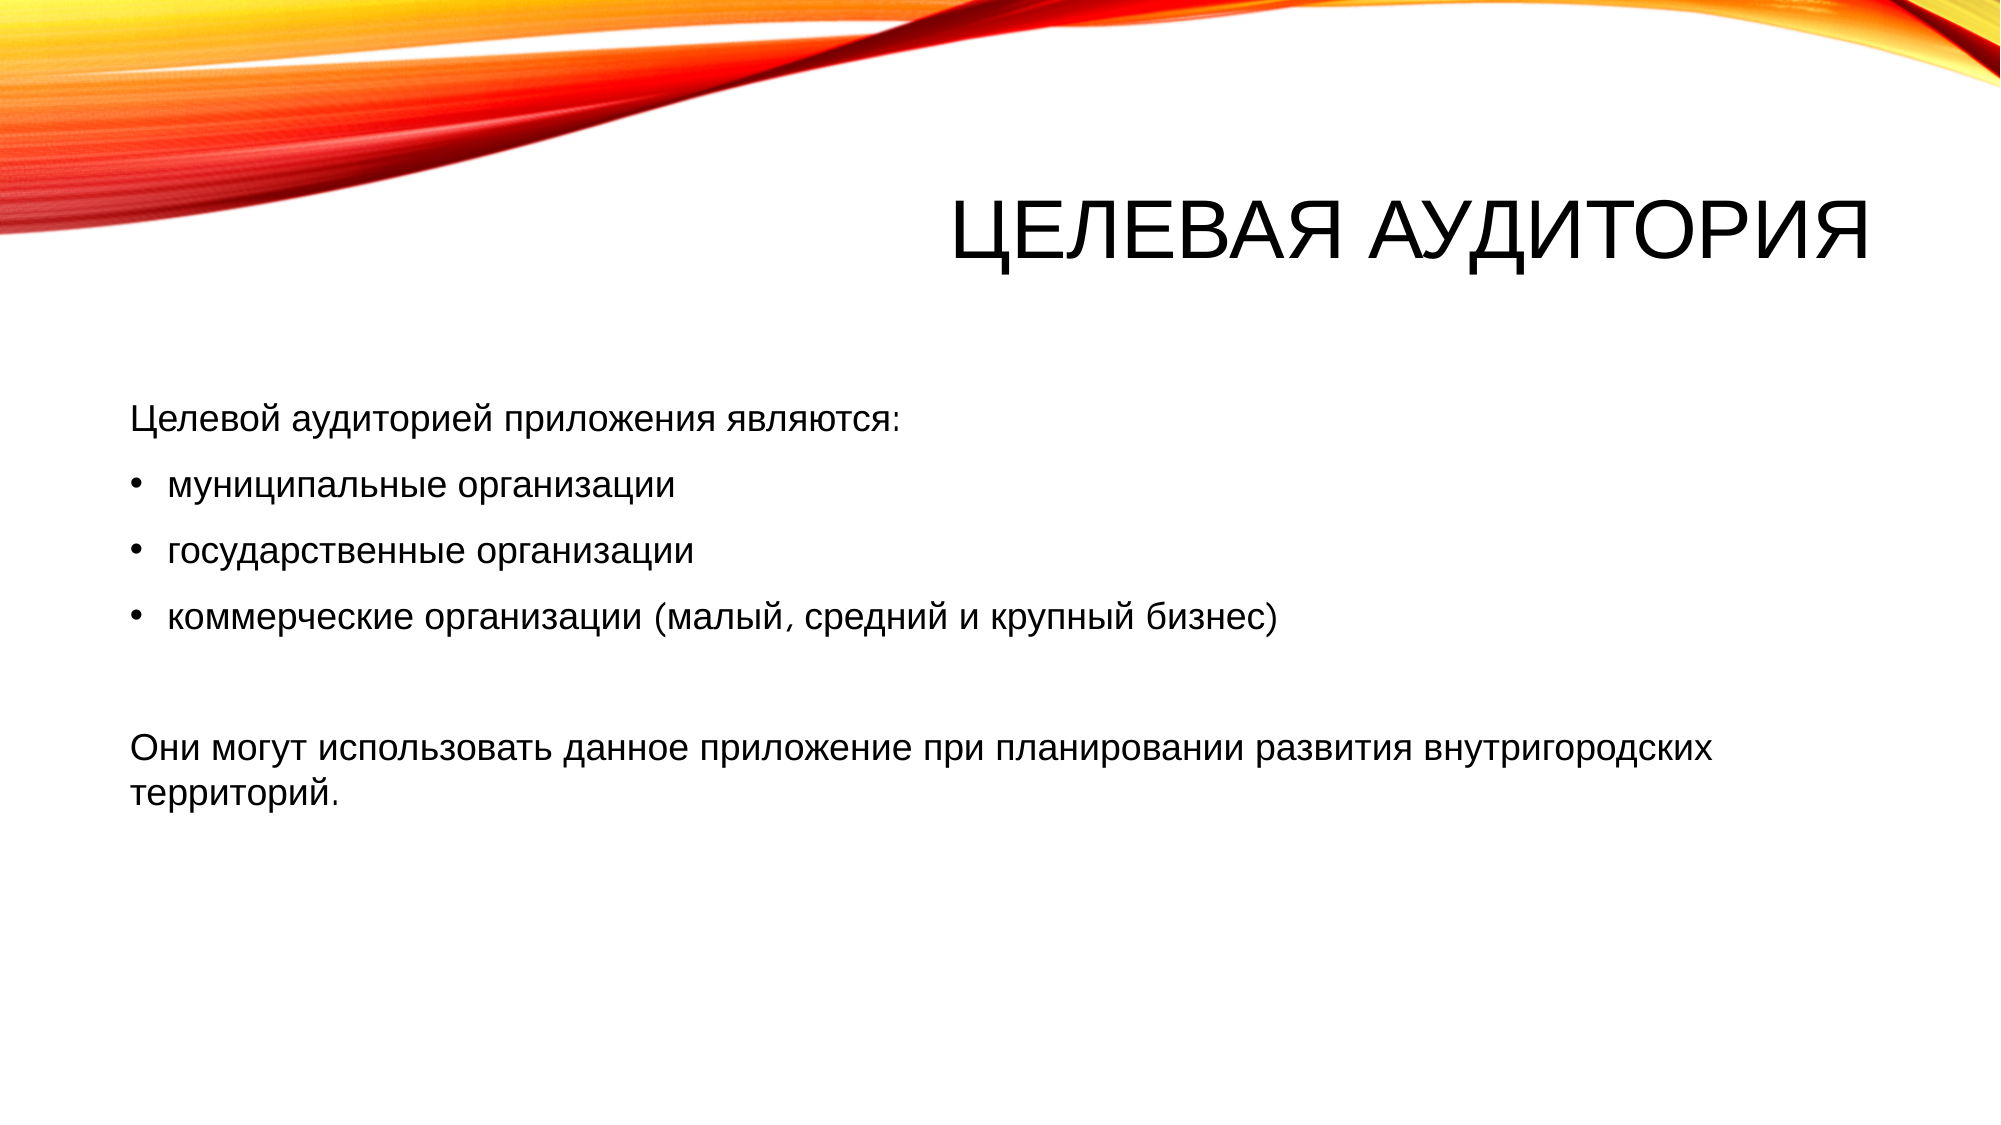

# Целевая аудитория
Целевой аудиторией приложения являются:
муниципальные организации
государственные организации
коммерческие организации (малый, средний и крупный бизнес)

Они могут использовать данное приложение при планировании развития внутригородских территорий.